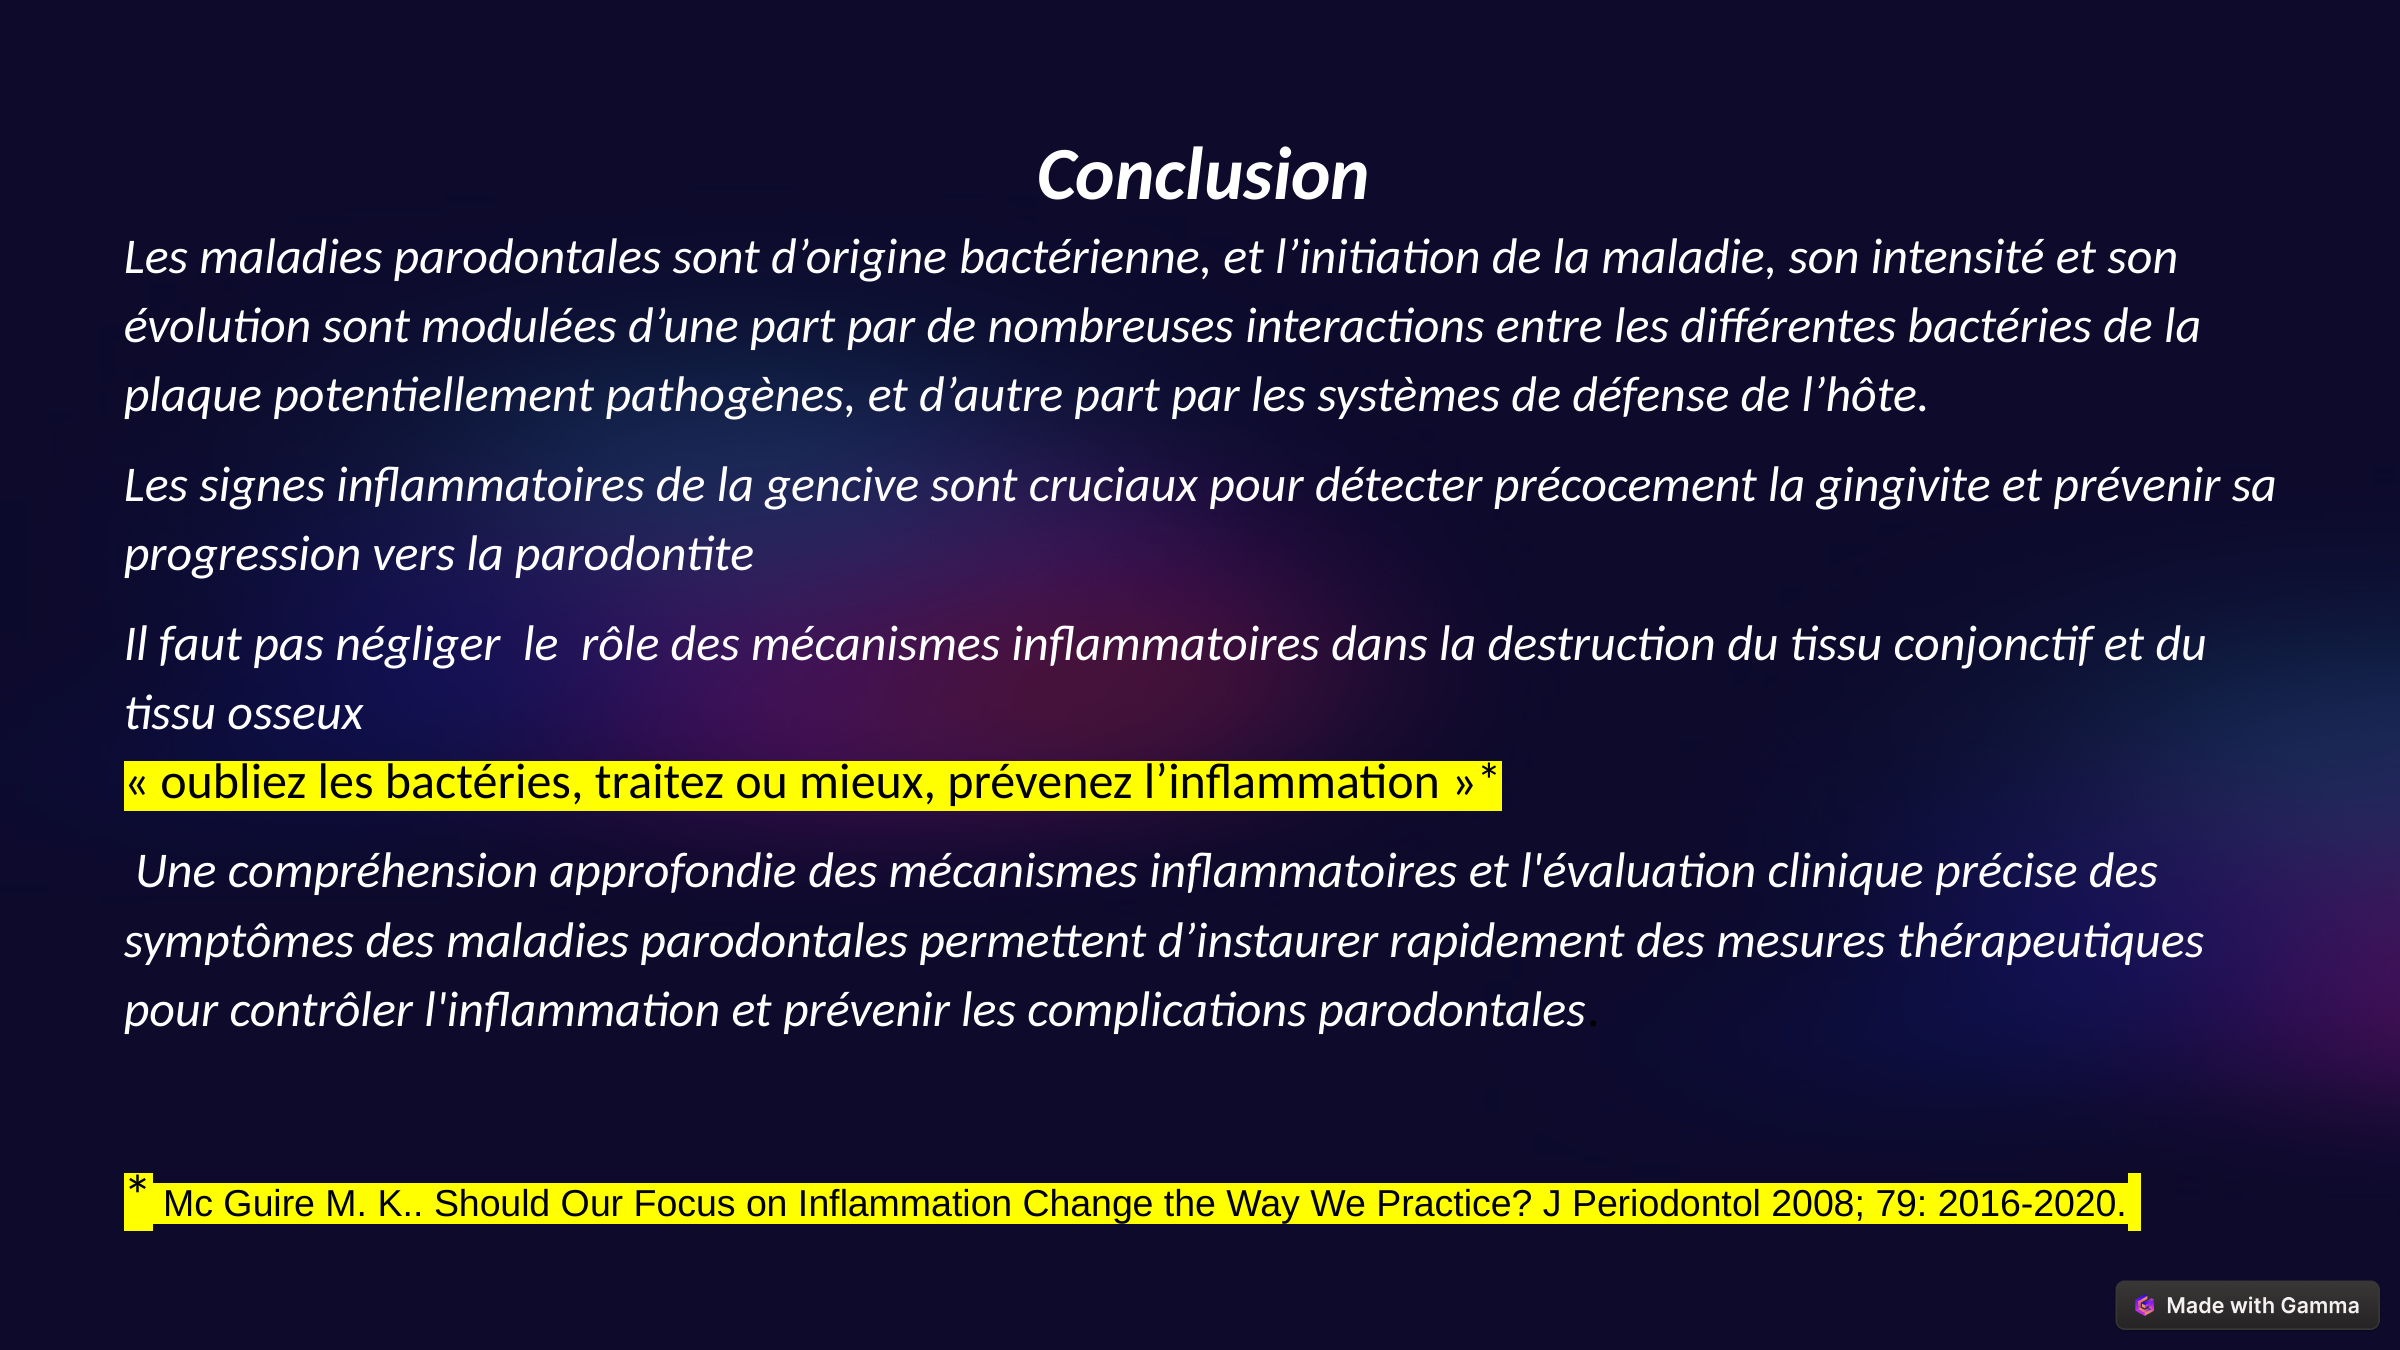

Conclusion
Les maladies parodontales sont d’origine bactérienne, et l’initiation de la maladie, son intensité et son évolution sont modulées d’une part par de nombreuses interactions entre les différentes bactéries de la plaque potentiellement pathogènes, et d’autre part par les systèmes de défense de l’hôte.
Les signes inflammatoires de la gencive sont cruciaux pour détecter précocement la gingivite et prévenir sa progression vers la parodontite
Il faut pas négliger  le  rôle des mécanismes inflammatoires dans la destruction du tissu conjonctif et du tissu osseux
« oubliez les bactéries, traitez ou mieux, prévenez l’inflammation »*
 Une compréhension approfondie des mécanismes inflammatoires et l'évaluation clinique précise des symptômes des maladies parodontales permettent d’instaurer rapidement des mesures thérapeutiques pour contrôler l'inflammation et prévenir les complications parodontales.

* Mc Guire M. K.. Should Our Focus on Inflammation Change the Way We Practice? J Periodontol 2008; 79: 2016-2020.